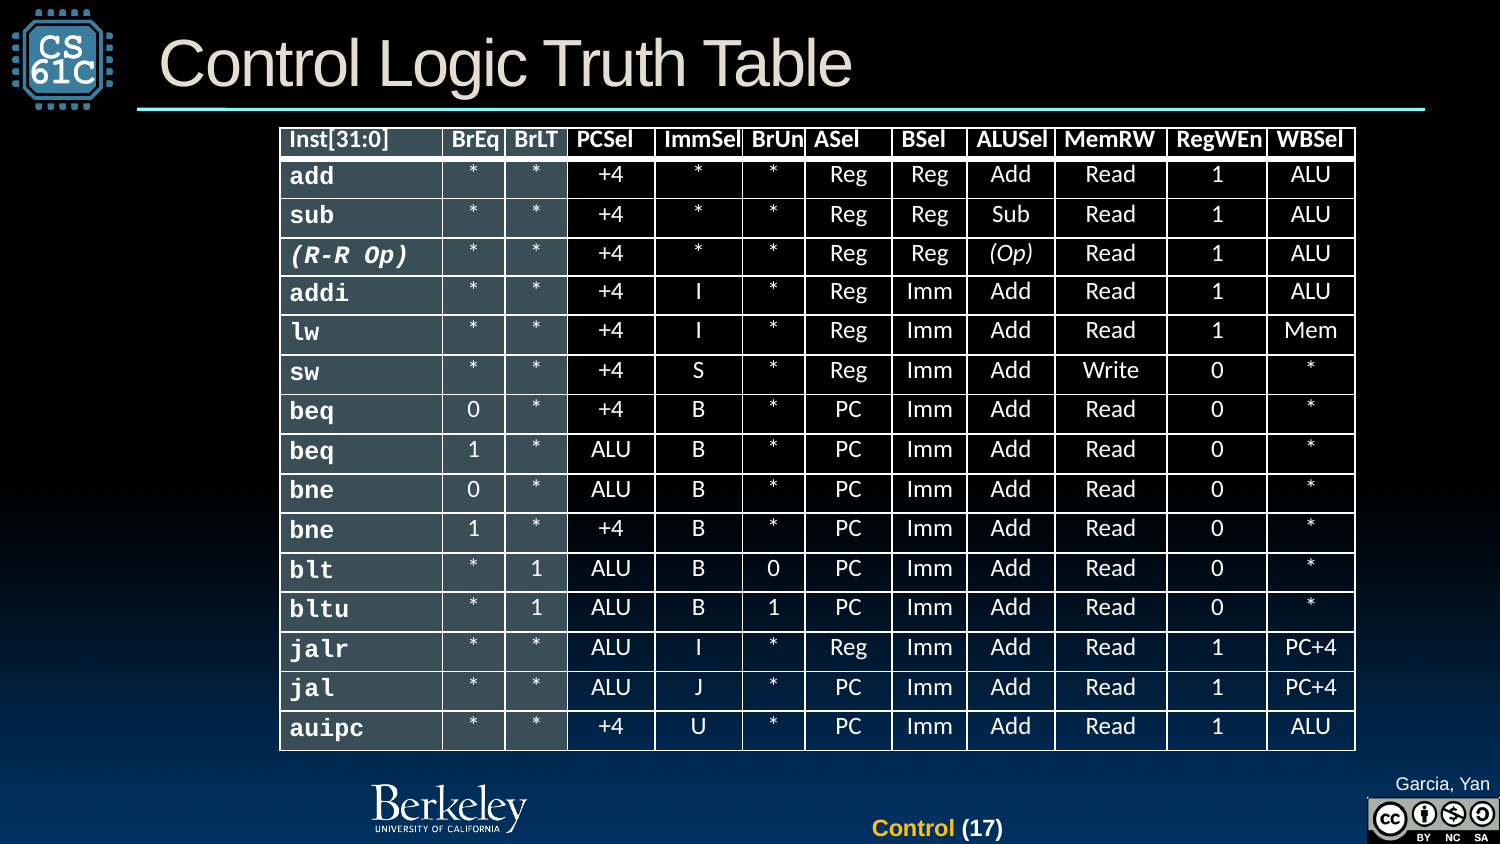

# Control Logic Truth Table
| Inst[31:0] | BrEq | BrLT | PCSel | ImmSel | BrUn | ASel | BSel | ALUSel | MemRW | RegWEn | WBSel |
| --- | --- | --- | --- | --- | --- | --- | --- | --- | --- | --- | --- |
| add | \* | \* | +4 | \* | \* | Reg | Reg | Add | Read | 1 | ALU |
| sub | \* | \* | +4 | \* | \* | Reg | Reg | Sub | Read | 1 | ALU |
| (R-R Op) | \* | \* | +4 | \* | \* | Reg | Reg | (Op) | Read | 1 | ALU |
| addi | \* | \* | +4 | I | \* | Reg | Imm | Add | Read | 1 | ALU |
| lw | \* | \* | +4 | I | \* | Reg | Imm | Add | Read | 1 | Mem |
| sw | \* | \* | +4 | S | \* | Reg | Imm | Add | Write | 0 | \* |
| beq | 0 | \* | +4 | B | \* | PC | Imm | Add | Read | 0 | \* |
| beq | 1 | \* | ALU | B | \* | PC | Imm | Add | Read | 0 | \* |
| bne | 0 | \* | ALU | B | \* | PC | Imm | Add | Read | 0 | \* |
| bne | 1 | \* | +4 | B | \* | PC | Imm | Add | Read | 0 | \* |
| blt | \* | 1 | ALU | B | 0 | PC | Imm | Add | Read | 0 | \* |
| bltu | \* | 1 | ALU | B | 1 | PC | Imm | Add | Read | 0 | \* |
| jalr | \* | \* | ALU | I | \* | Reg | Imm | Add | Read | 1 | PC+4 |
| jal | \* | \* | ALU | J | \* | PC | Imm | Add | Read | 1 | PC+4 |
| auipc | \* | \* | +4 | U | \* | PC | Imm | Add | Read | 1 | ALU |